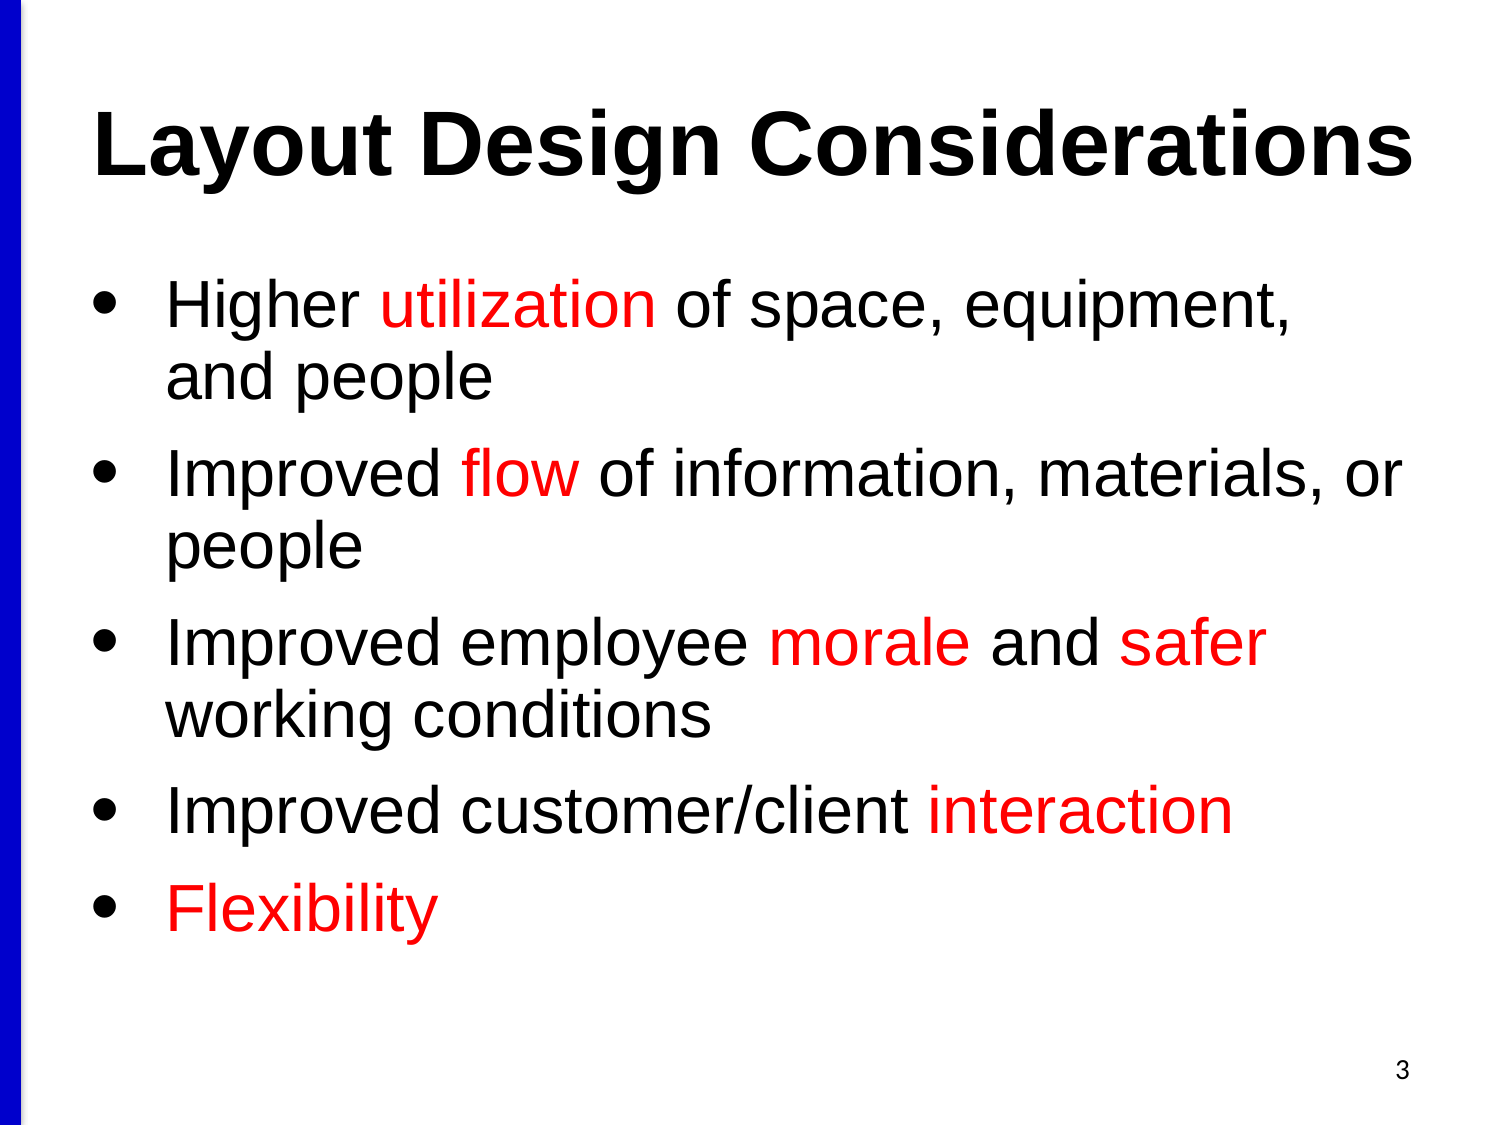

# Layout Design Considerations
Higher utilization of space, equipment, and people
Improved flow of information, materials, or people
Improved employee morale and safer working conditions
Improved customer/client interaction
Flexibility
3